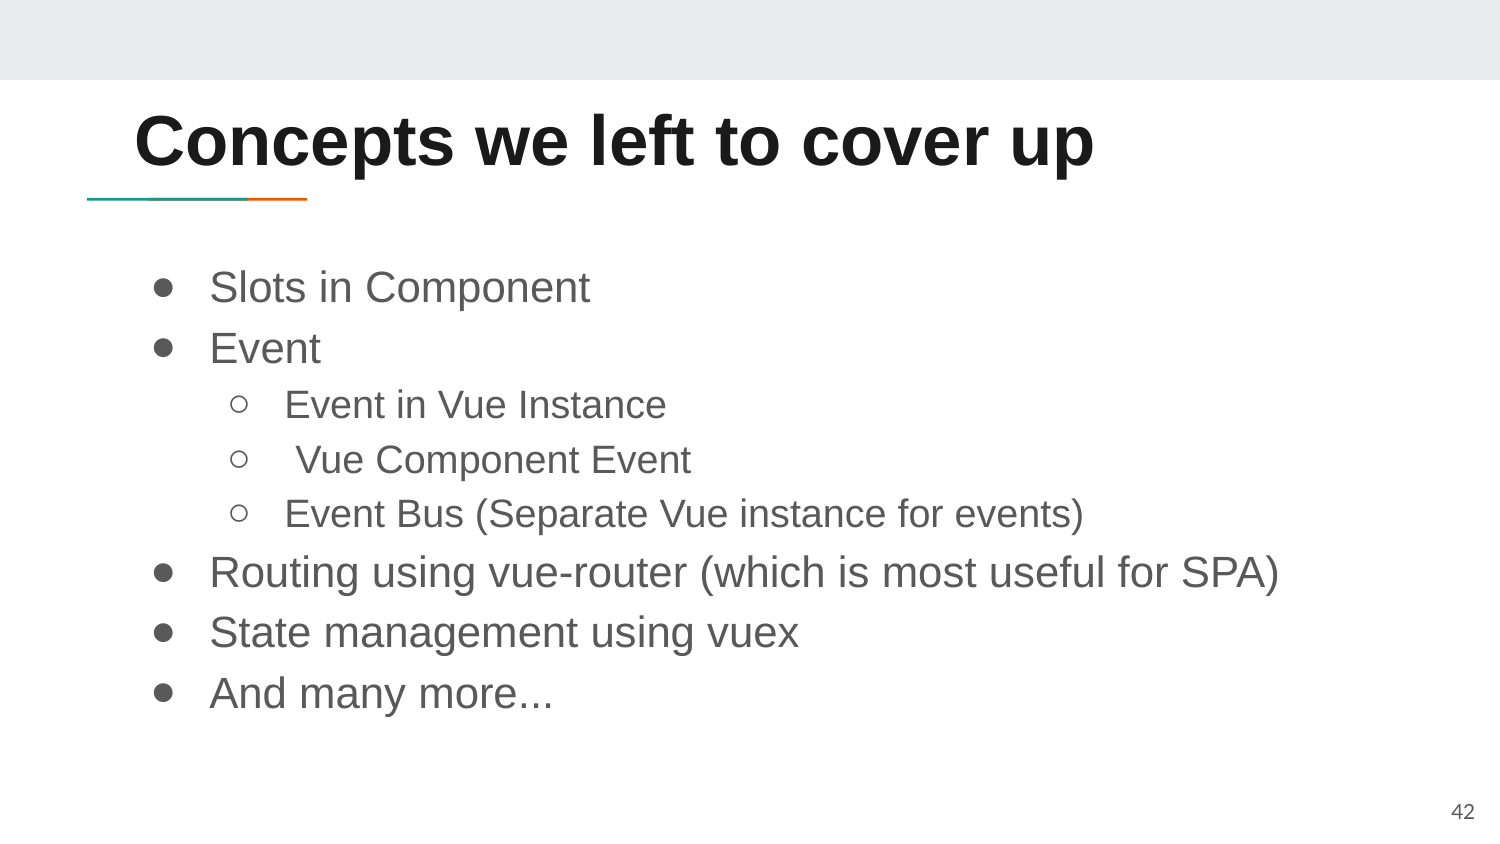

# Concepts we left to cover up
Slots in Component
Event
Event in Vue Instance
 Vue Component Event
Event Bus (Separate Vue instance for events)
Routing using vue-router (which is most useful for SPA)
State management using vuex
And many more...
42